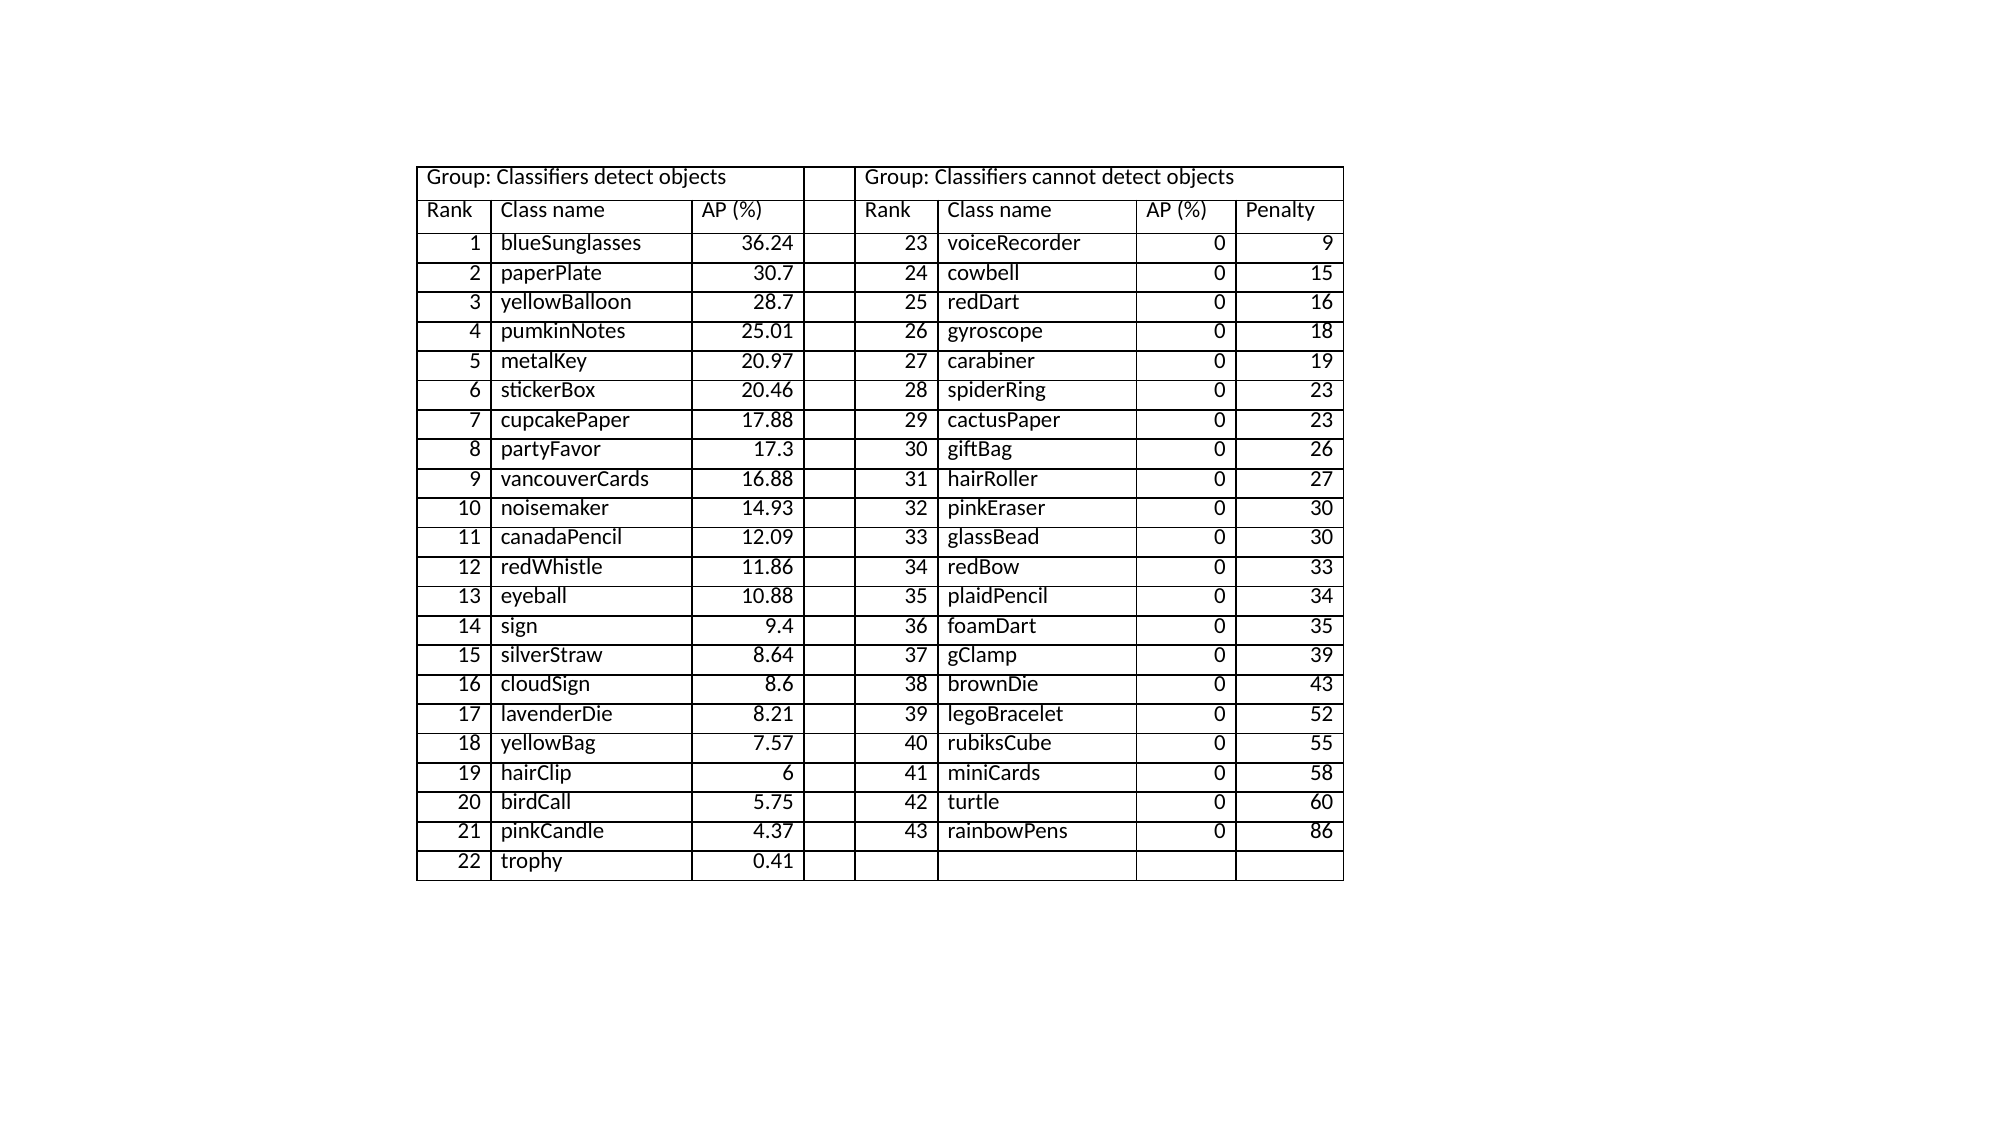

| Group: Classifiers detect objects |  |  |  | Group: Classifiers cannot detect objects |  |  |  |
| --- | --- | --- | --- | --- | --- | --- | --- |
| Rank | Class name | AP (%) |  | Rank | Class name | AP (%) | Penalty |
| 1 | blueSunglasses | 36.24 |  | 23 | voiceRecorder | 0 | 9 |
| 2 | paperPlate | 30.7 |  | 24 | cowbell | 0 | 15 |
| 3 | yellowBalloon | 28.7 |  | 25 | redDart | 0 | 16 |
| 4 | pumkinNotes | 25.01 |  | 26 | gyroscope | 0 | 18 |
| 5 | metalKey | 20.97 |  | 27 | carabiner | 0 | 19 |
| 6 | stickerBox | 20.46 |  | 28 | spiderRing | 0 | 23 |
| 7 | cupcakePaper | 17.88 |  | 29 | cactusPaper | 0 | 23 |
| 8 | partyFavor | 17.3 |  | 30 | giftBag | 0 | 26 |
| 9 | vancouverCards | 16.88 |  | 31 | hairRoller | 0 | 27 |
| 10 | noisemaker | 14.93 |  | 32 | pinkEraser | 0 | 30 |
| 11 | canadaPencil | 12.09 |  | 33 | glassBead | 0 | 30 |
| 12 | redWhistle | 11.86 |  | 34 | redBow | 0 | 33 |
| 13 | eyeball | 10.88 |  | 35 | plaidPencil | 0 | 34 |
| 14 | sign | 9.4 |  | 36 | foamDart | 0 | 35 |
| 15 | silverStraw | 8.64 |  | 37 | gClamp | 0 | 39 |
| 16 | cloudSign | 8.6 |  | 38 | brownDie | 0 | 43 |
| 17 | lavenderDie | 8.21 |  | 39 | legoBracelet | 0 | 52 |
| 18 | yellowBag | 7.57 |  | 40 | rubiksCube | 0 | 55 |
| 19 | hairClip | 6 |  | 41 | miniCards | 0 | 58 |
| 20 | birdCall | 5.75 |  | 42 | turtle | 0 | 60 |
| 21 | pinkCandle | 4.37 |  | 43 | rainbowPens | 0 | 86 |
| 22 | trophy | 0.41 |  |  |  |  |  |